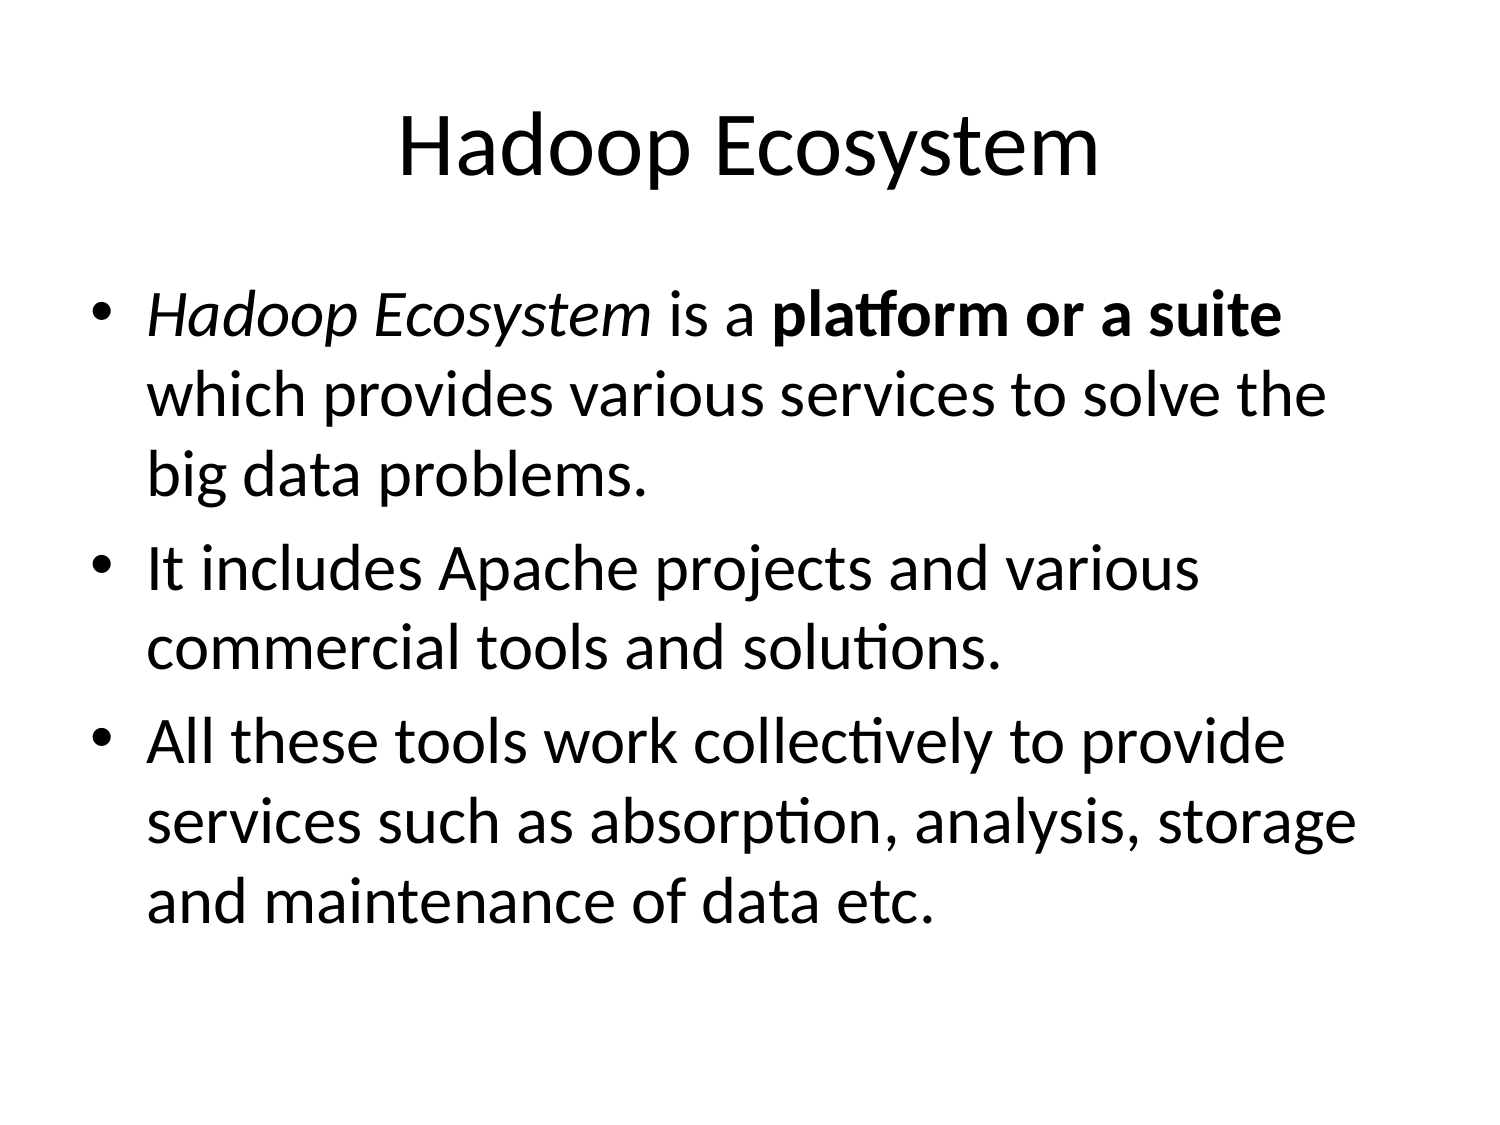

# Hadoop Ecosystem
Hadoop Ecosystem is a platform or a suite which provides various services to solve the big data problems.
It includes Apache projects and various commercial tools and solutions.
All these tools work collectively to provide services such as absorption, analysis, storage and maintenance of data etc.